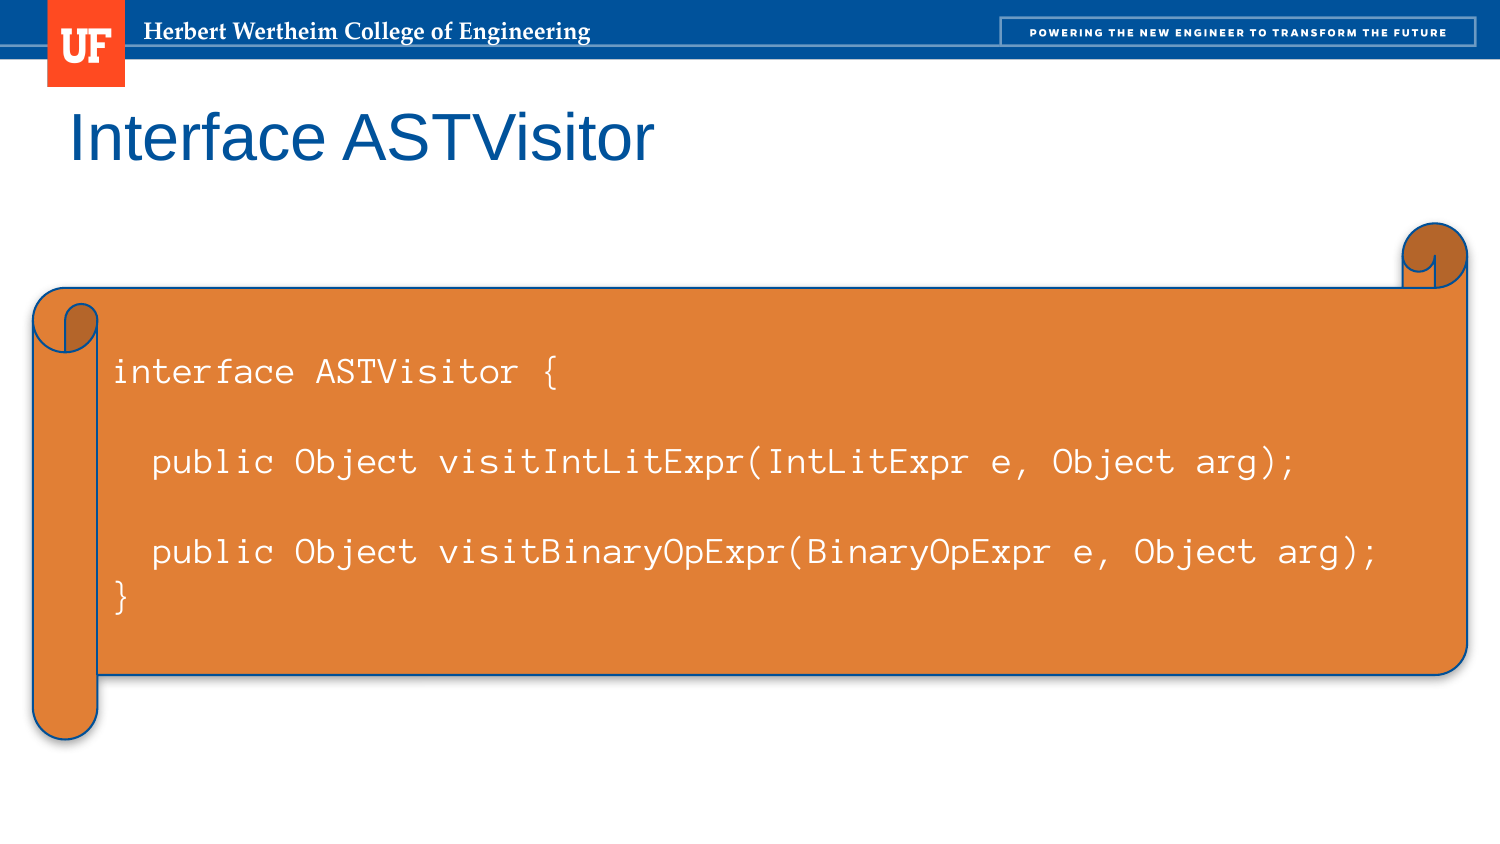

# Interface ASTVisitor
interface ASTVisitor {

  public Object visitIntLitExpr(IntLitExpr e, Object arg);

  public Object visitBinaryOpExpr(BinaryOpExpr e, Object arg);
}